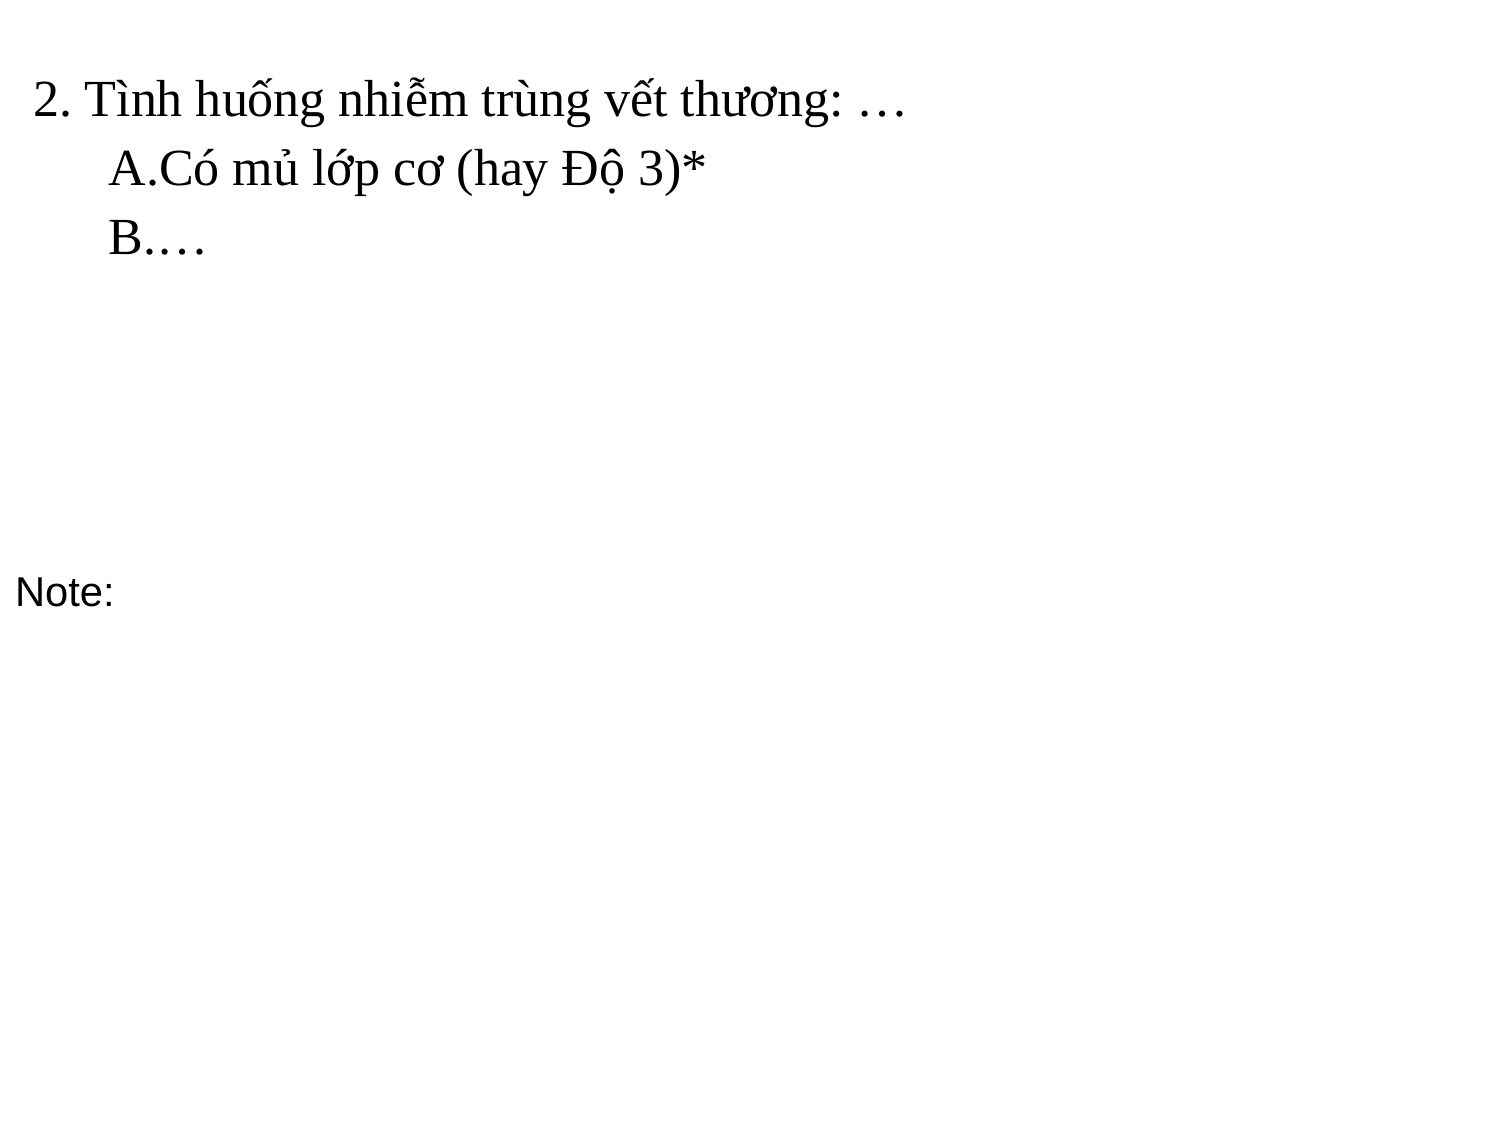

2. Tình huống nhiễm trùng vết thương: …
Có mủ lớp cơ (hay Độ 3)*
…
Note: